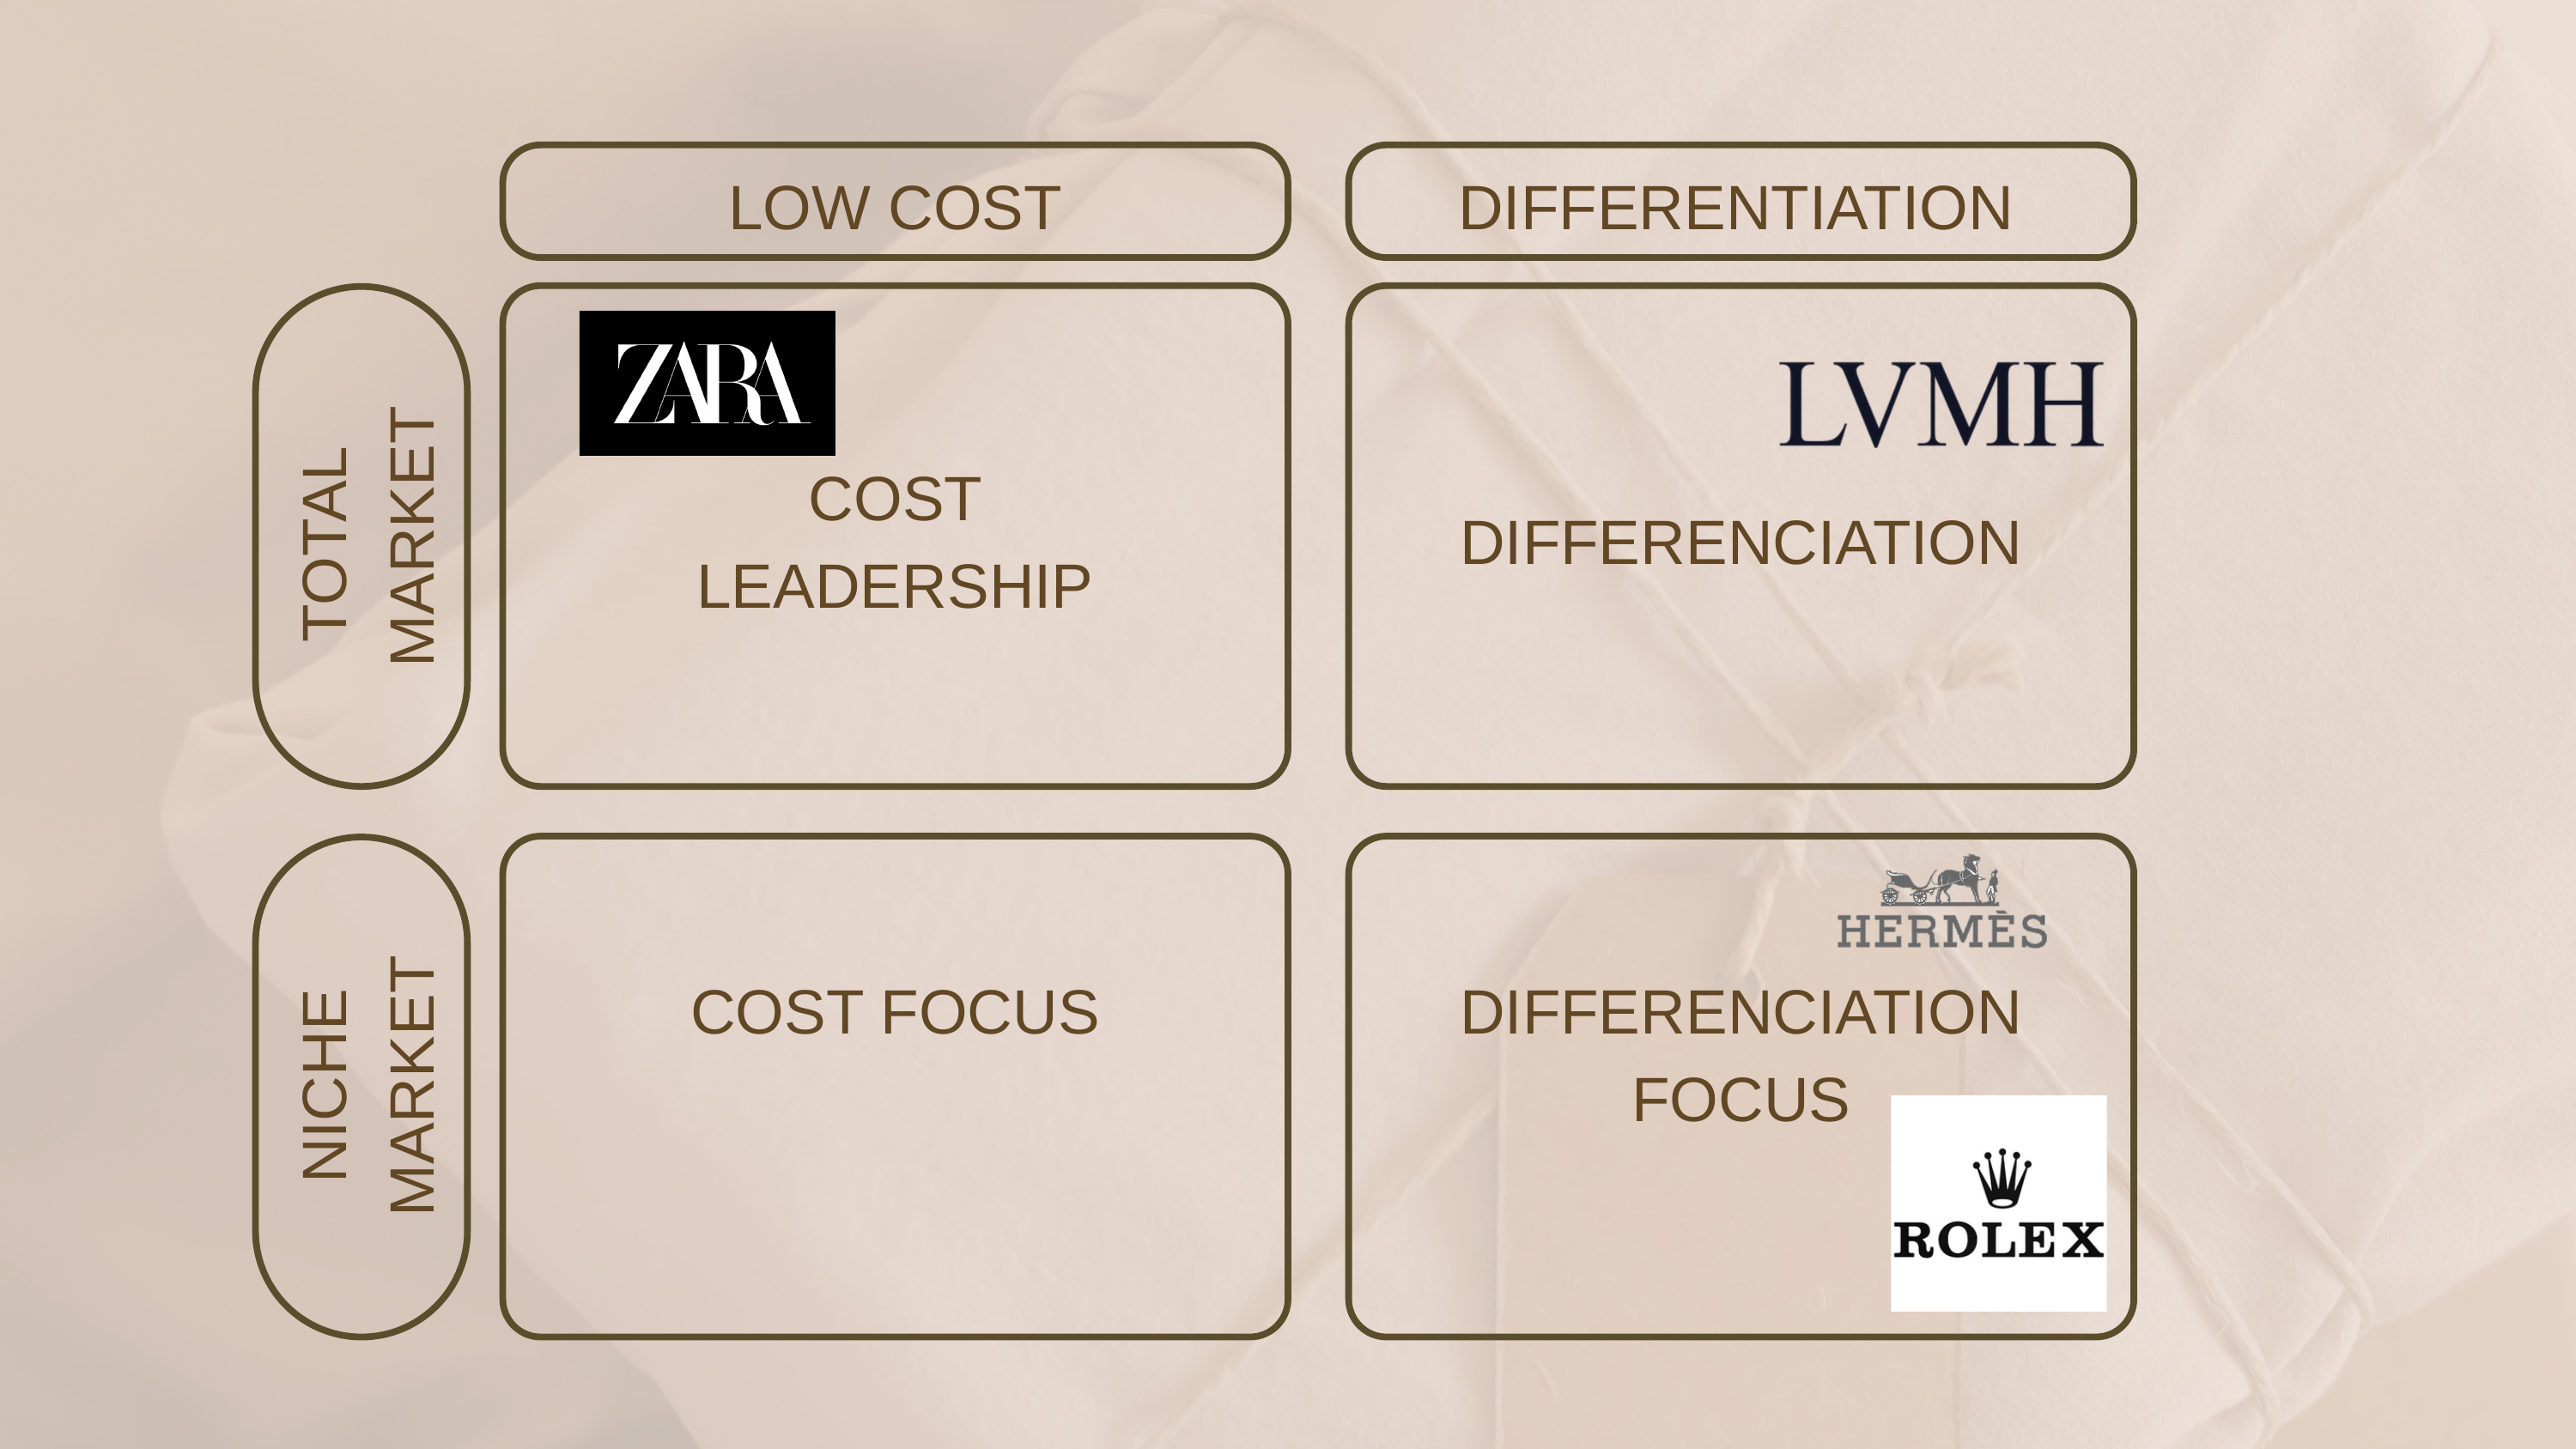

LOW COST
DIFFERENTIATION

COST LEADERSHIP
TOTAL
MARKET
DIFFERENCIATION

COST FOCUS
DIFFERENCIATION FOCUS
NICHE
MARKET